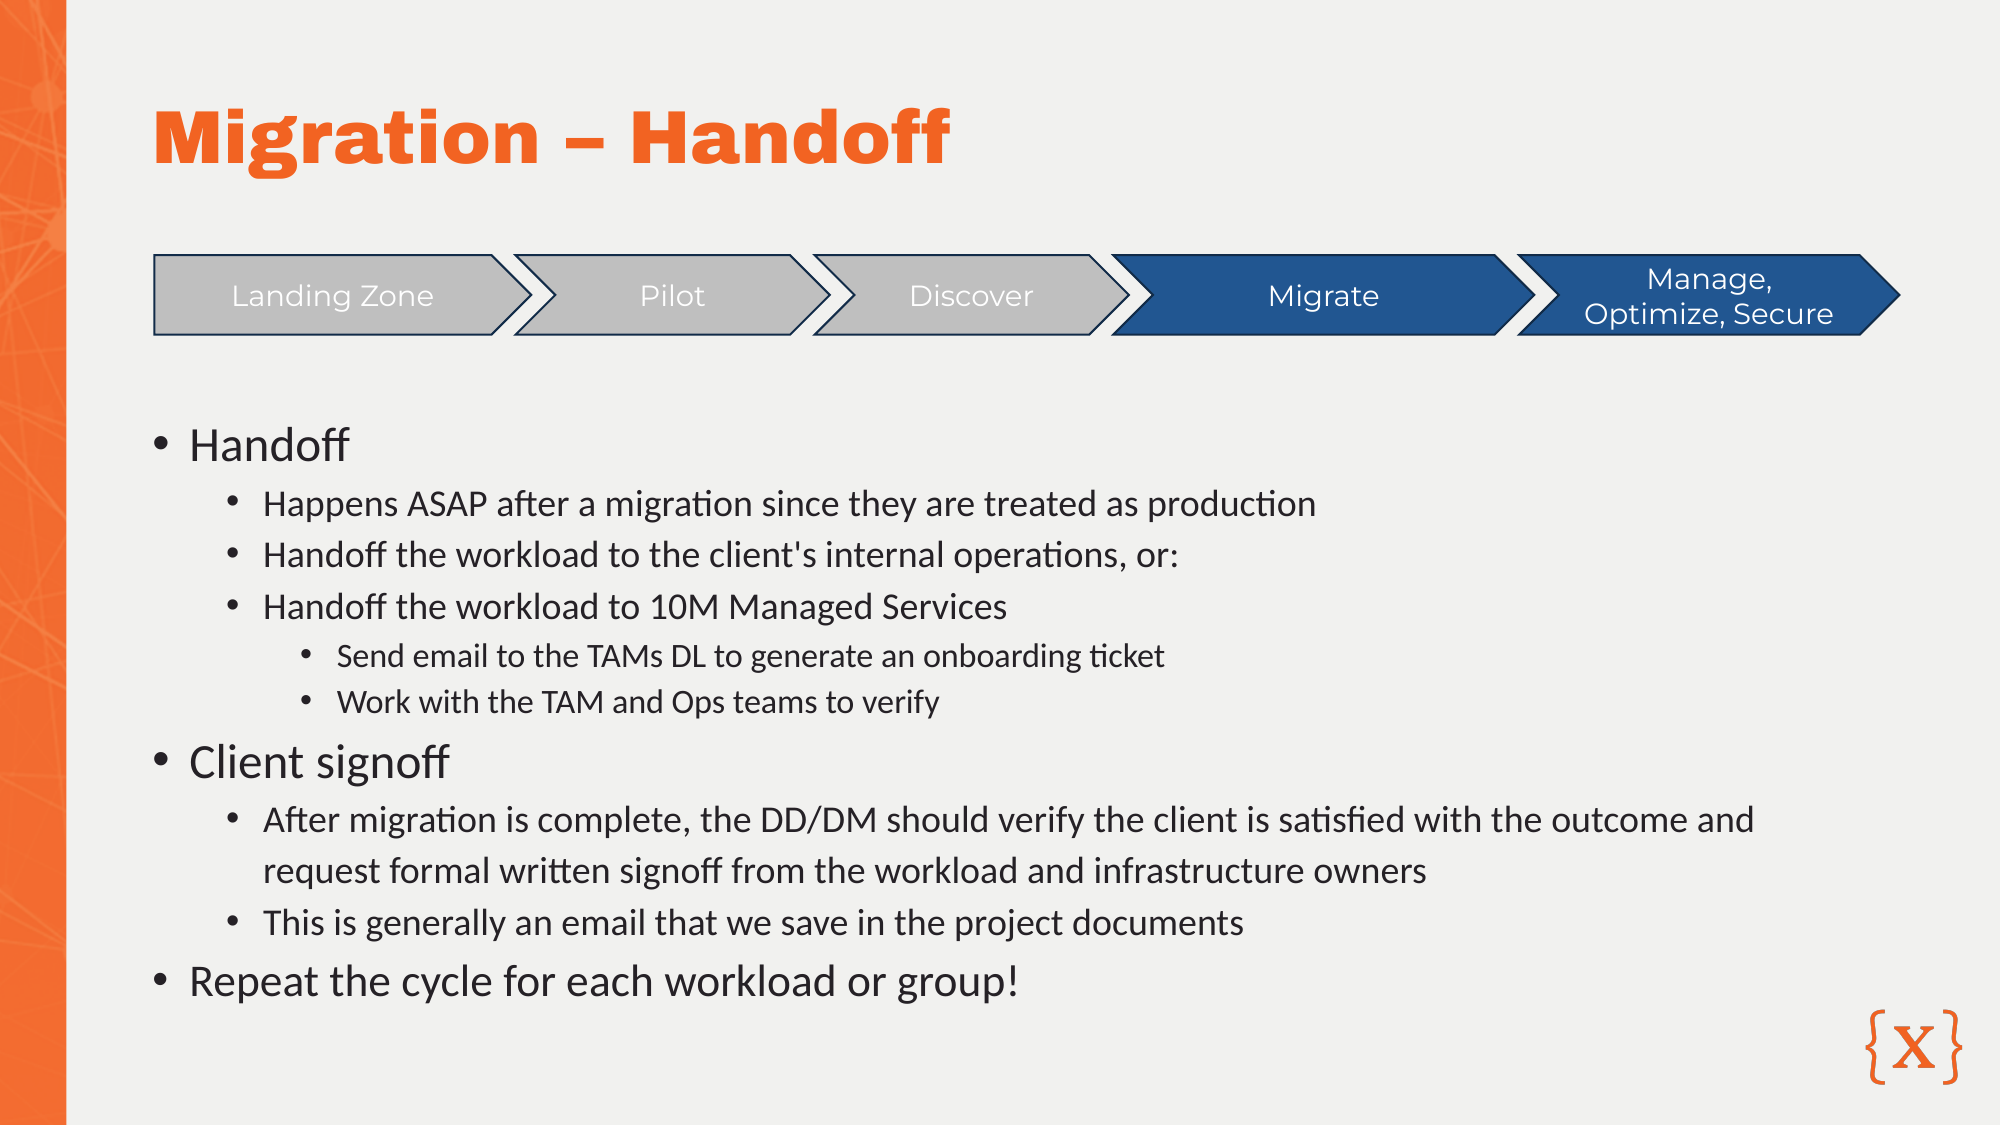

# Migration – Handoff
Landing Zone
Pilot
Migrate
Manage, Optimize, Secure
Discover
Handoff
Happens ASAP after a migration since they are treated as production
Handoff the workload to the client's internal operations, or:
Handoff the workload to 10M Managed Services
Send email to the TAMs DL to generate an onboarding ticket
Work with the TAM and Ops teams to verify
Client signoff
After migration is complete, the DD/DM should verify the client is satisfied with the outcome and request formal written signoff from the workload and infrastructure owners
This is generally an email that we save in the project documents
Repeat the cycle for each workload or group!